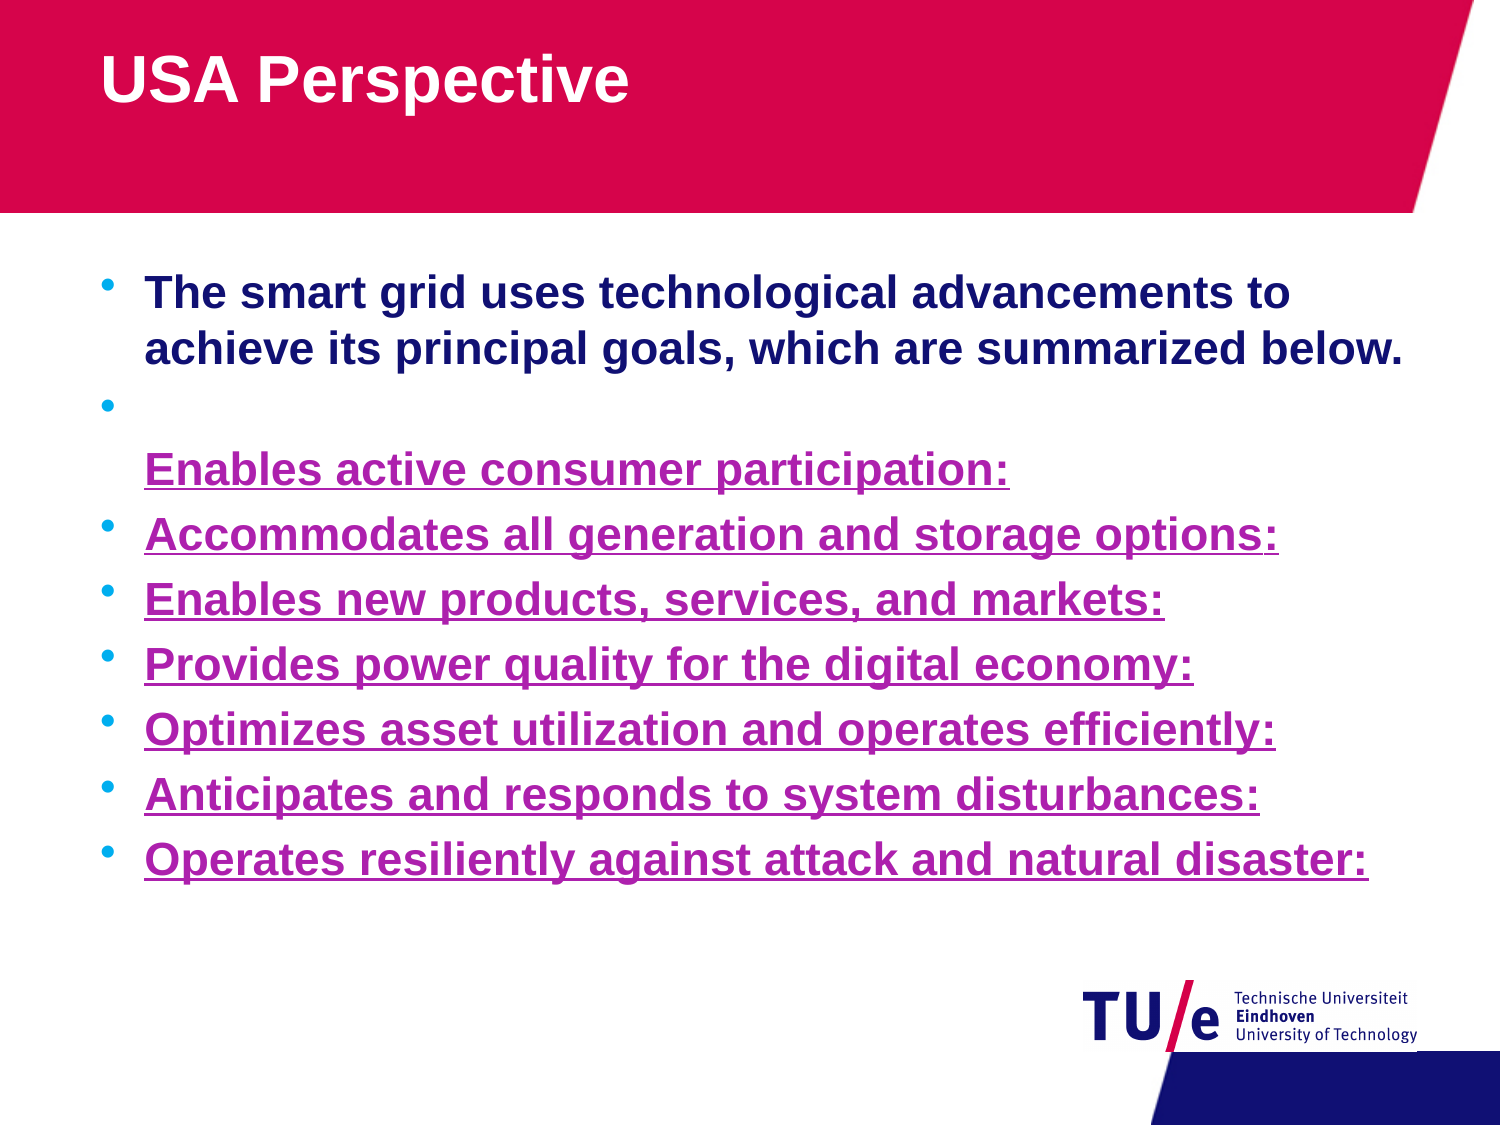

# USA Perspective
The smart grid uses technological advancements to achieve its principal goals, which are summarized below.
Enables active consumer participation:
Accommodates all generation and storage options:
Enables new products, services, and markets:
Provides power quality for the digital economy:
Optimizes asset utilization and operates efficiently:
Anticipates and responds to system disturbances:
Operates resiliently against attack and natural disaster: